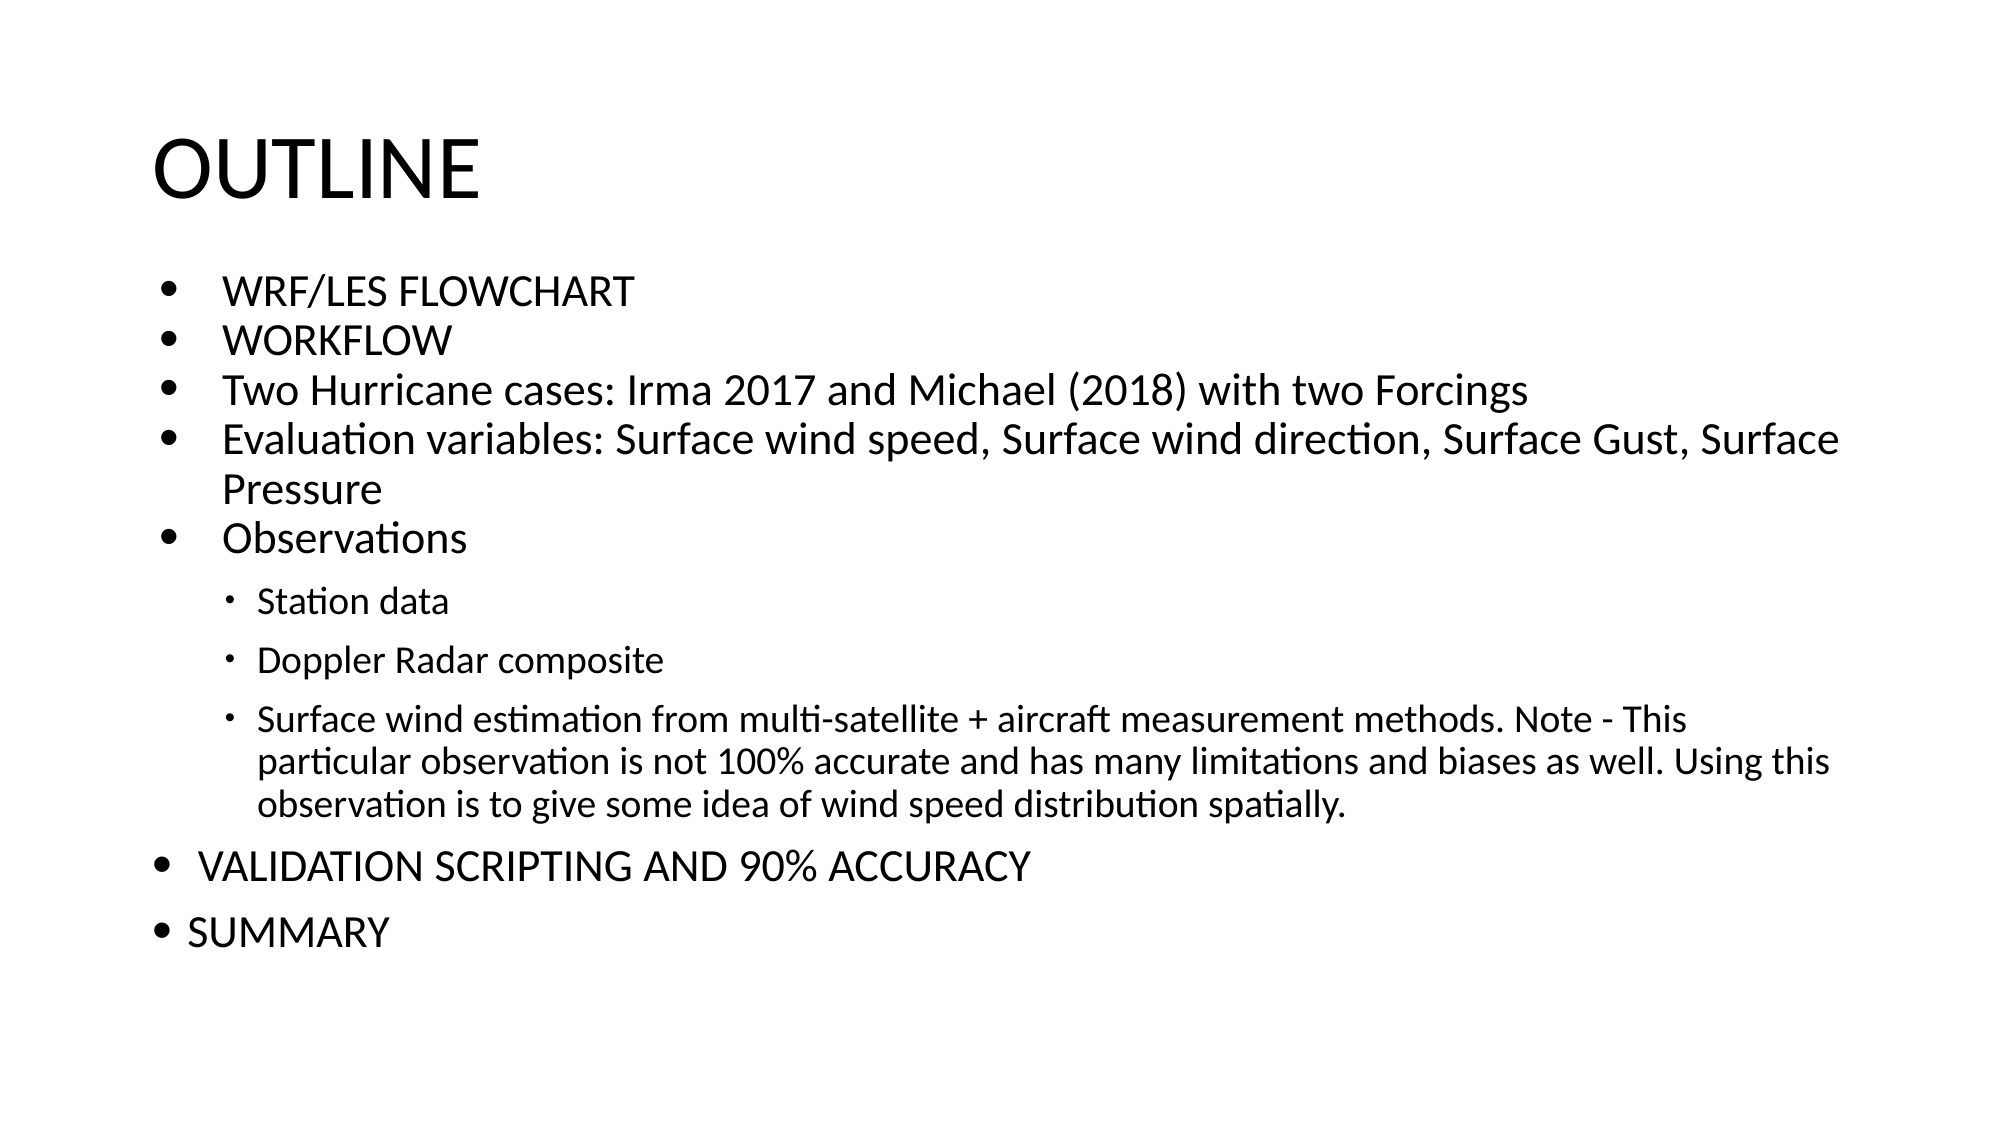

# OUTLINE
WRF/LES FLOWCHART
WORKFLOW
Two Hurricane cases: Irma 2017 and Michael (2018) with two Forcings
Evaluation variables: Surface wind speed, Surface wind direction, Surface Gust, Surface Pressure
Observations
Station data
Doppler Radar composite
Surface wind estimation from multi-satellite + aircraft measurement methods. Note - This particular observation is not 100% accurate and has many limitations and biases as well. Using this observation is to give some idea of wind speed distribution spatially.
 VALIDATION SCRIPTING AND 90% ACCURACY
SUMMARY